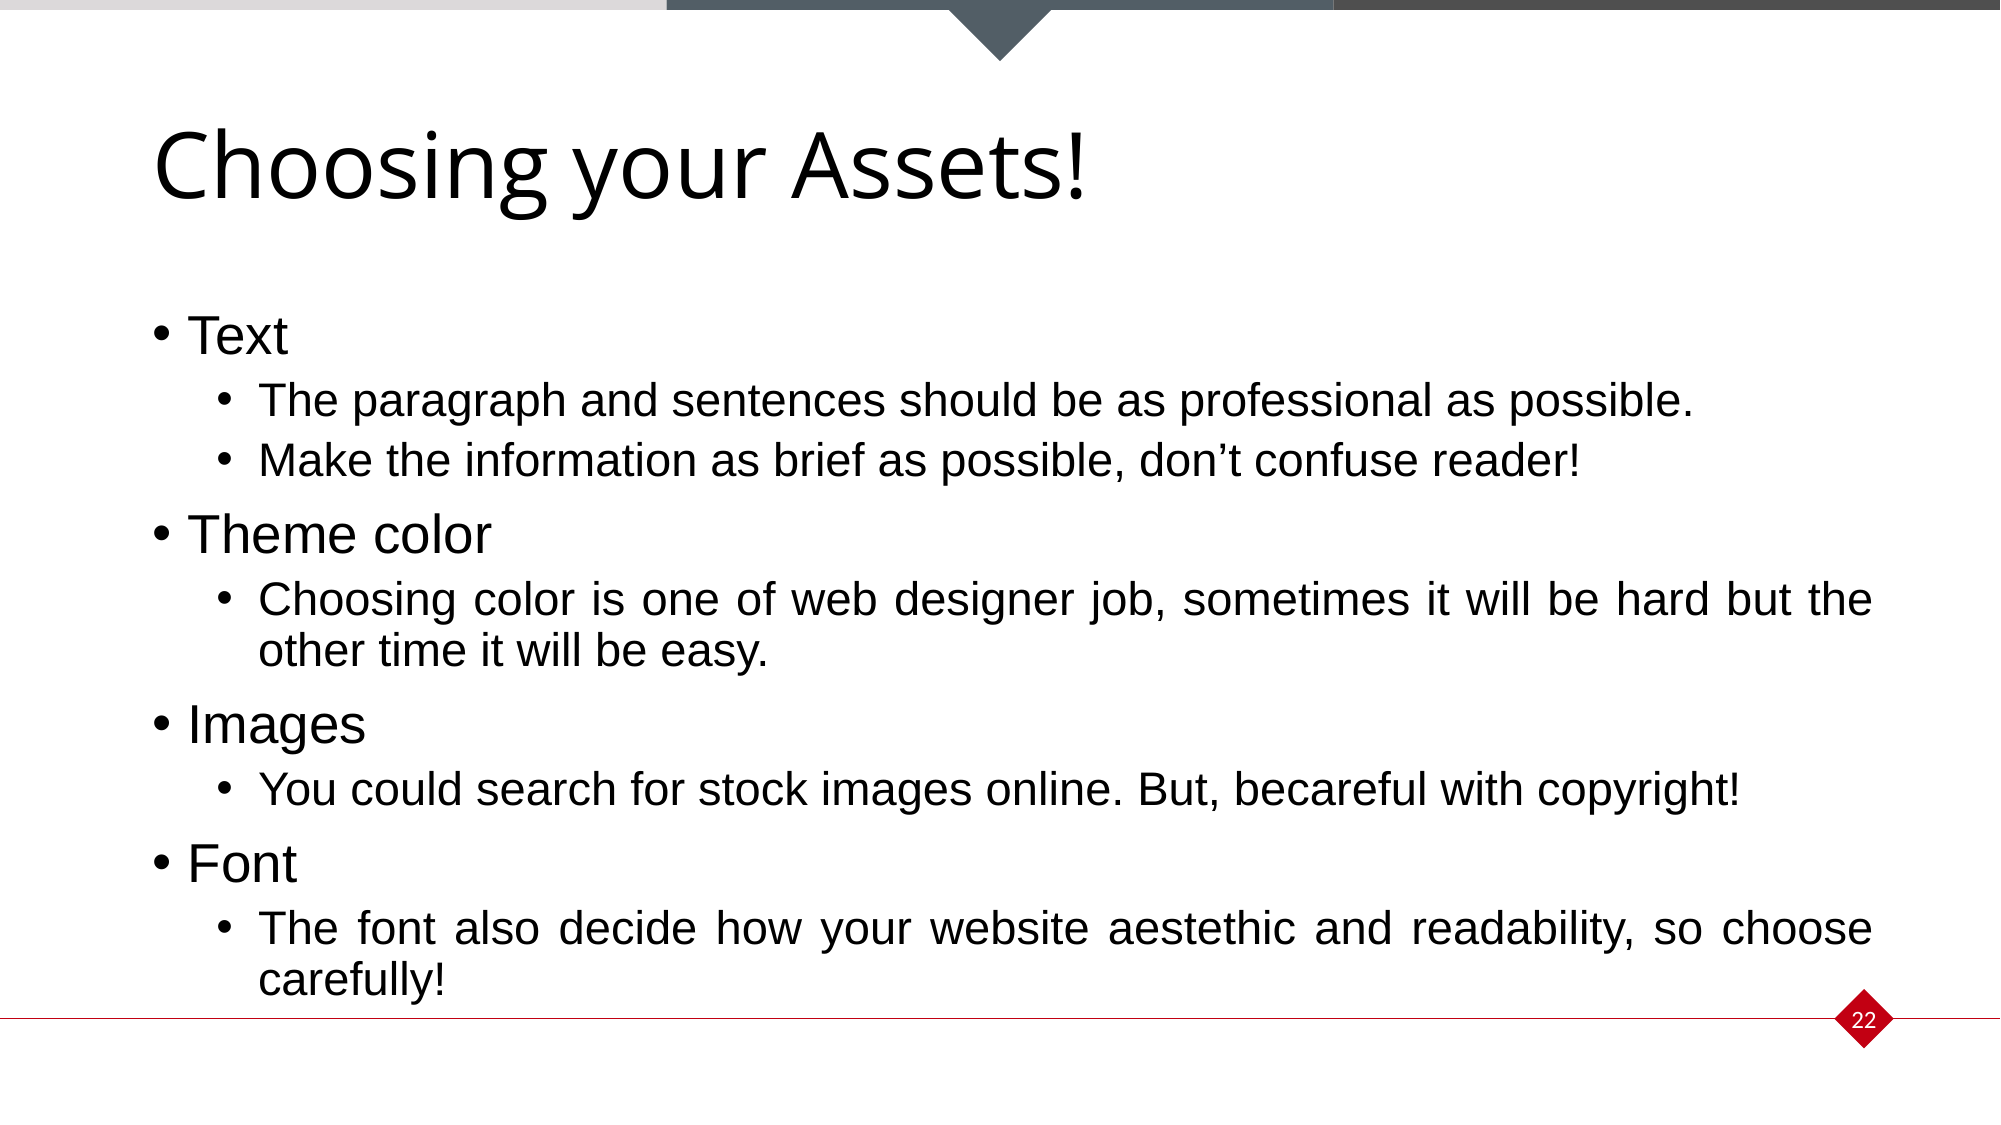

# Choosing your Assets!
Text
The paragraph and sentences should be as professional as possible.
Make the information as brief as possible, don’t confuse reader!
Theme color
Choosing color is one of web designer job, sometimes it will be hard but the other time it will be easy.
Images
You could search for stock images online. But, becareful with copyright!
Font
The font also decide how your website aestethic and readability, so choose carefully!